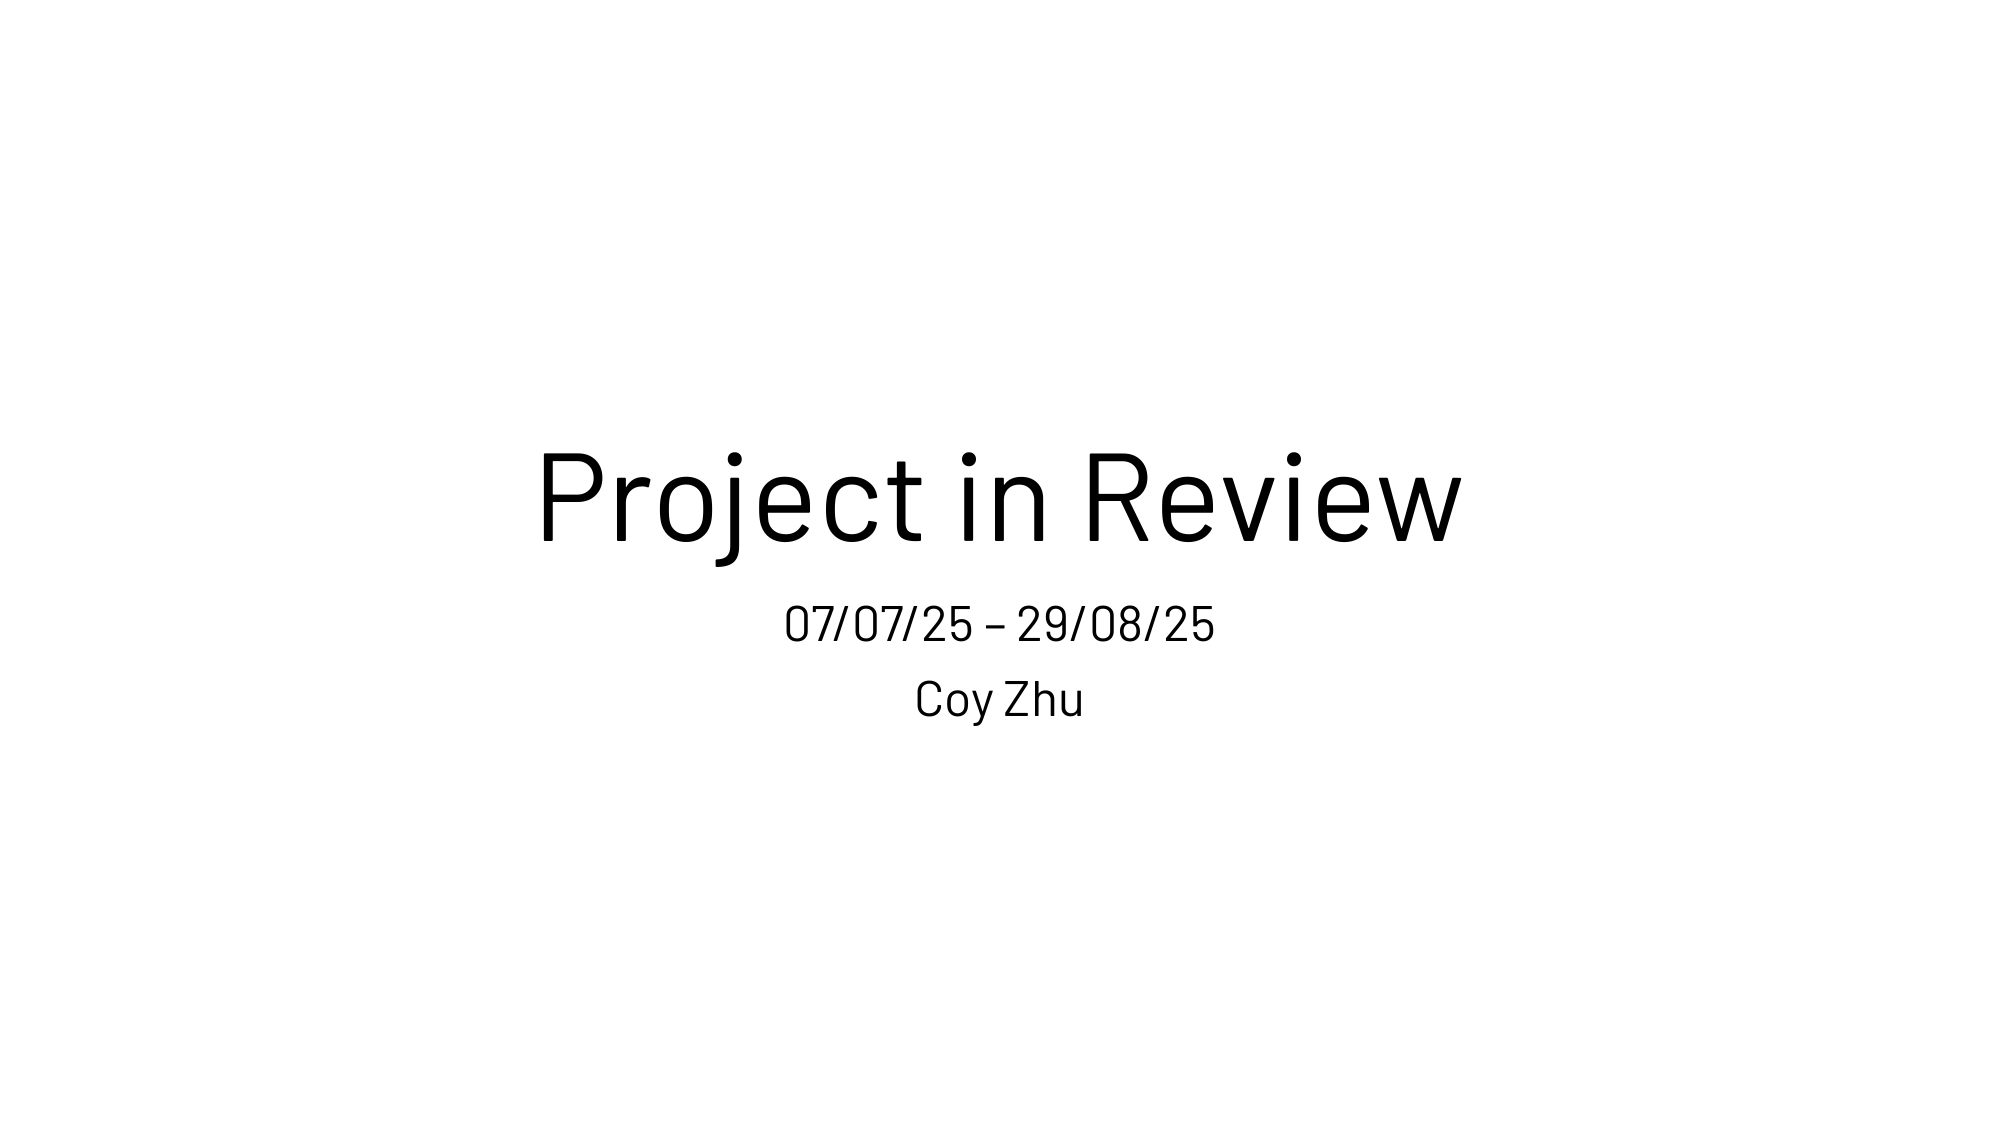

# Project in Review
07/07/25 – 29/08/25
Coy Zhu